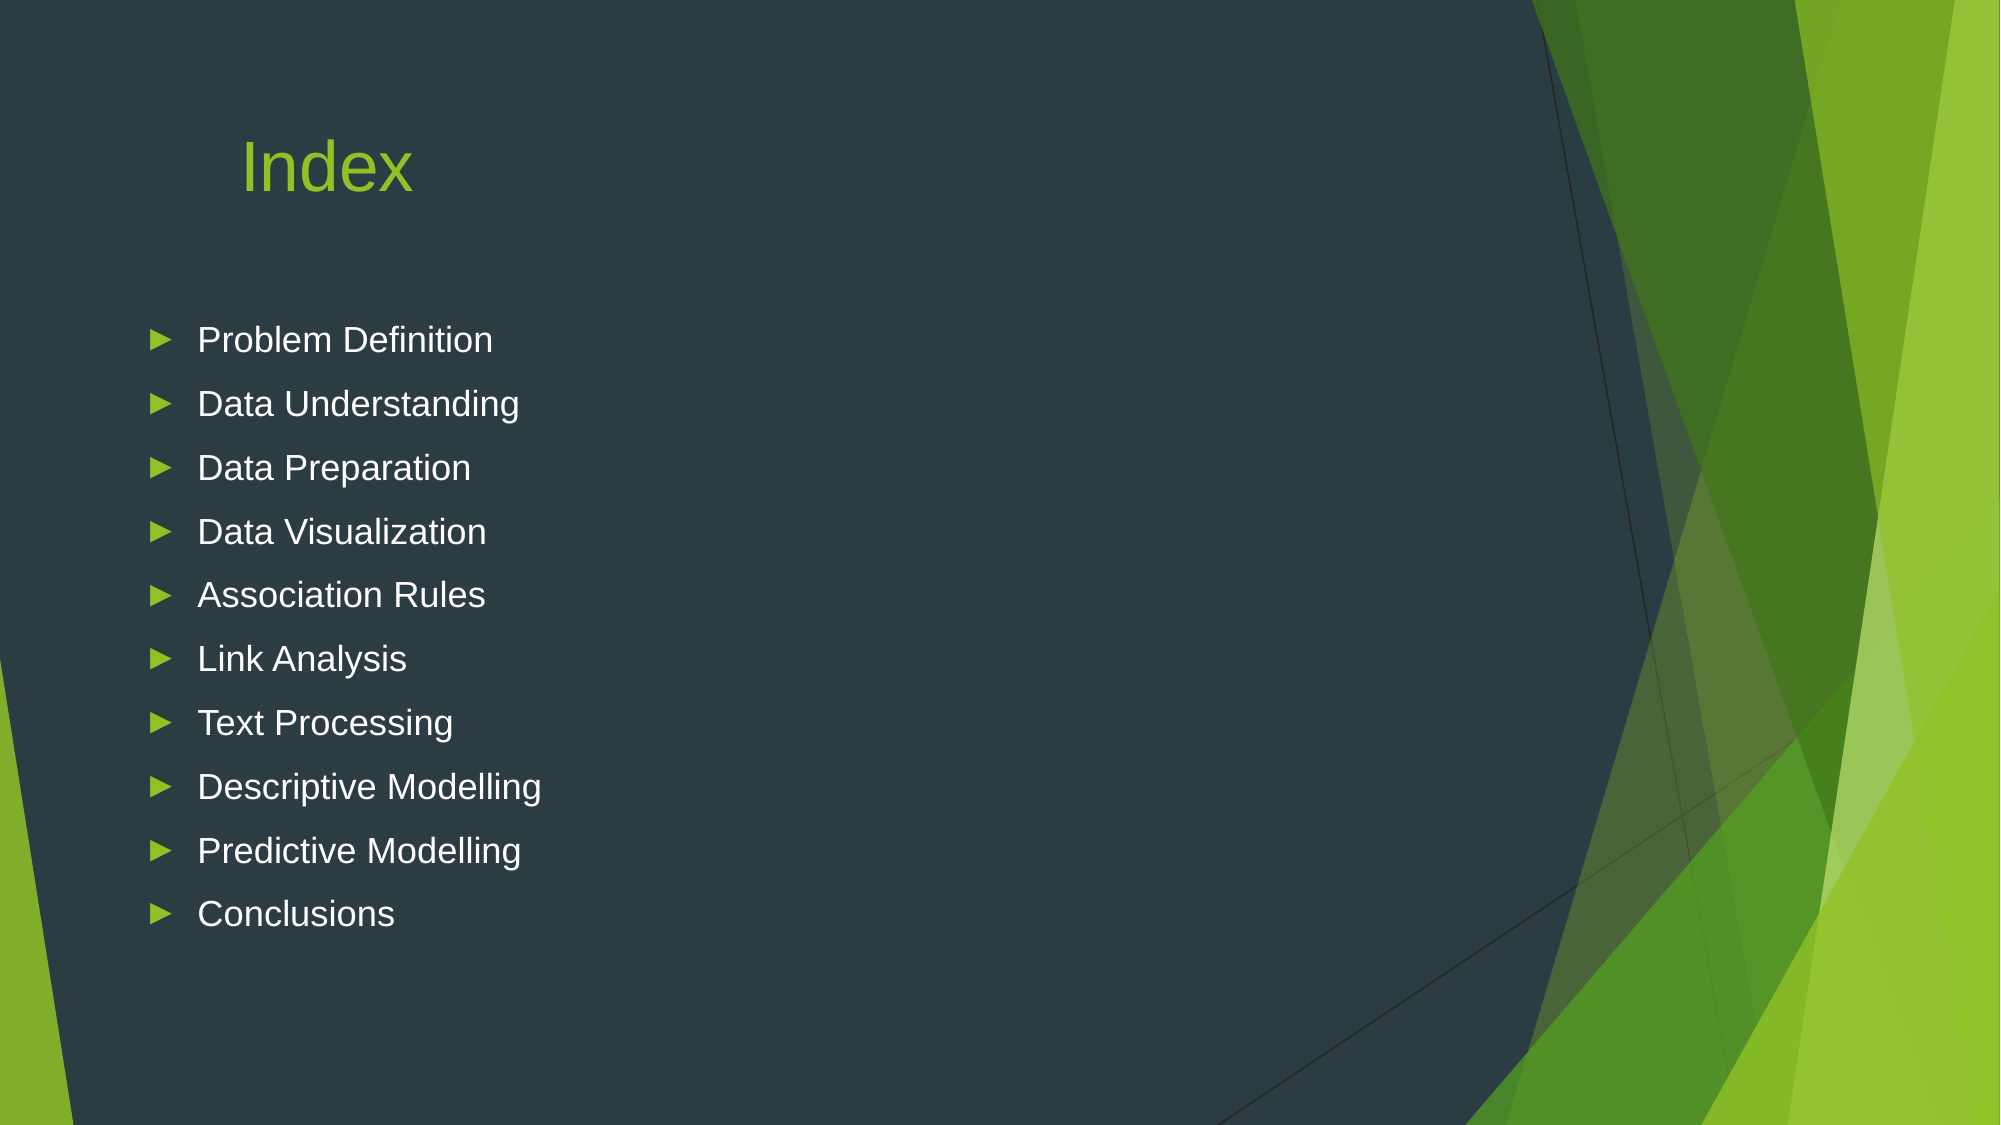

# Index
Problem Definition
Data Understanding
Data Preparation
Data Visualization
Association Rules
Link Analysis
Text Processing
Descriptive Modelling
Predictive Modelling
Conclusions